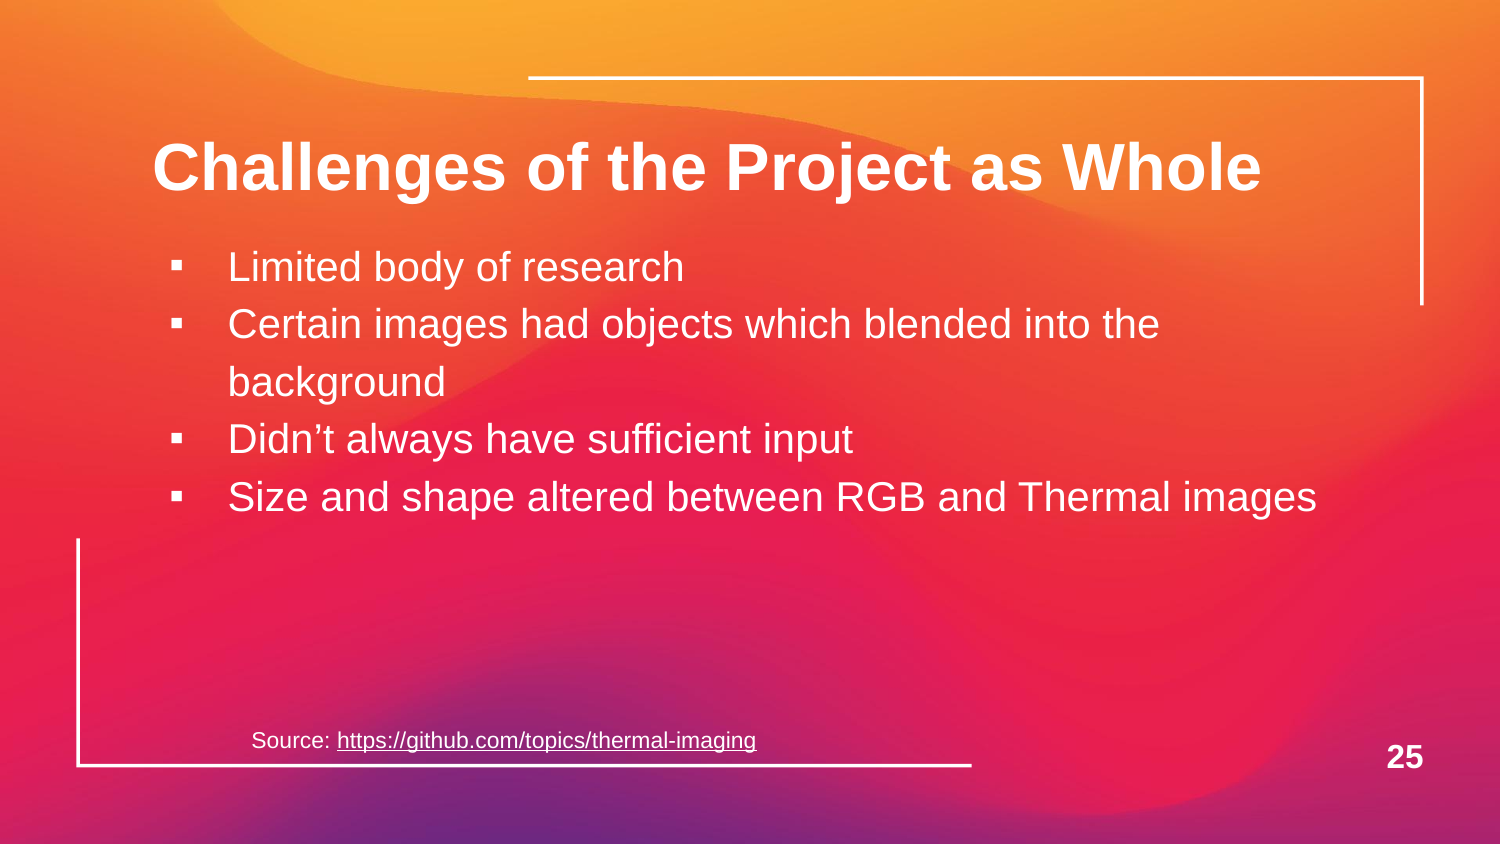

# Challenges of the Project as Whole
Limited body of research
Certain images had objects which blended into the background
Didn’t always have sufficient input
Size and shape altered between RGB and Thermal images

25
Source: https://github.com/topics/thermal-imaging